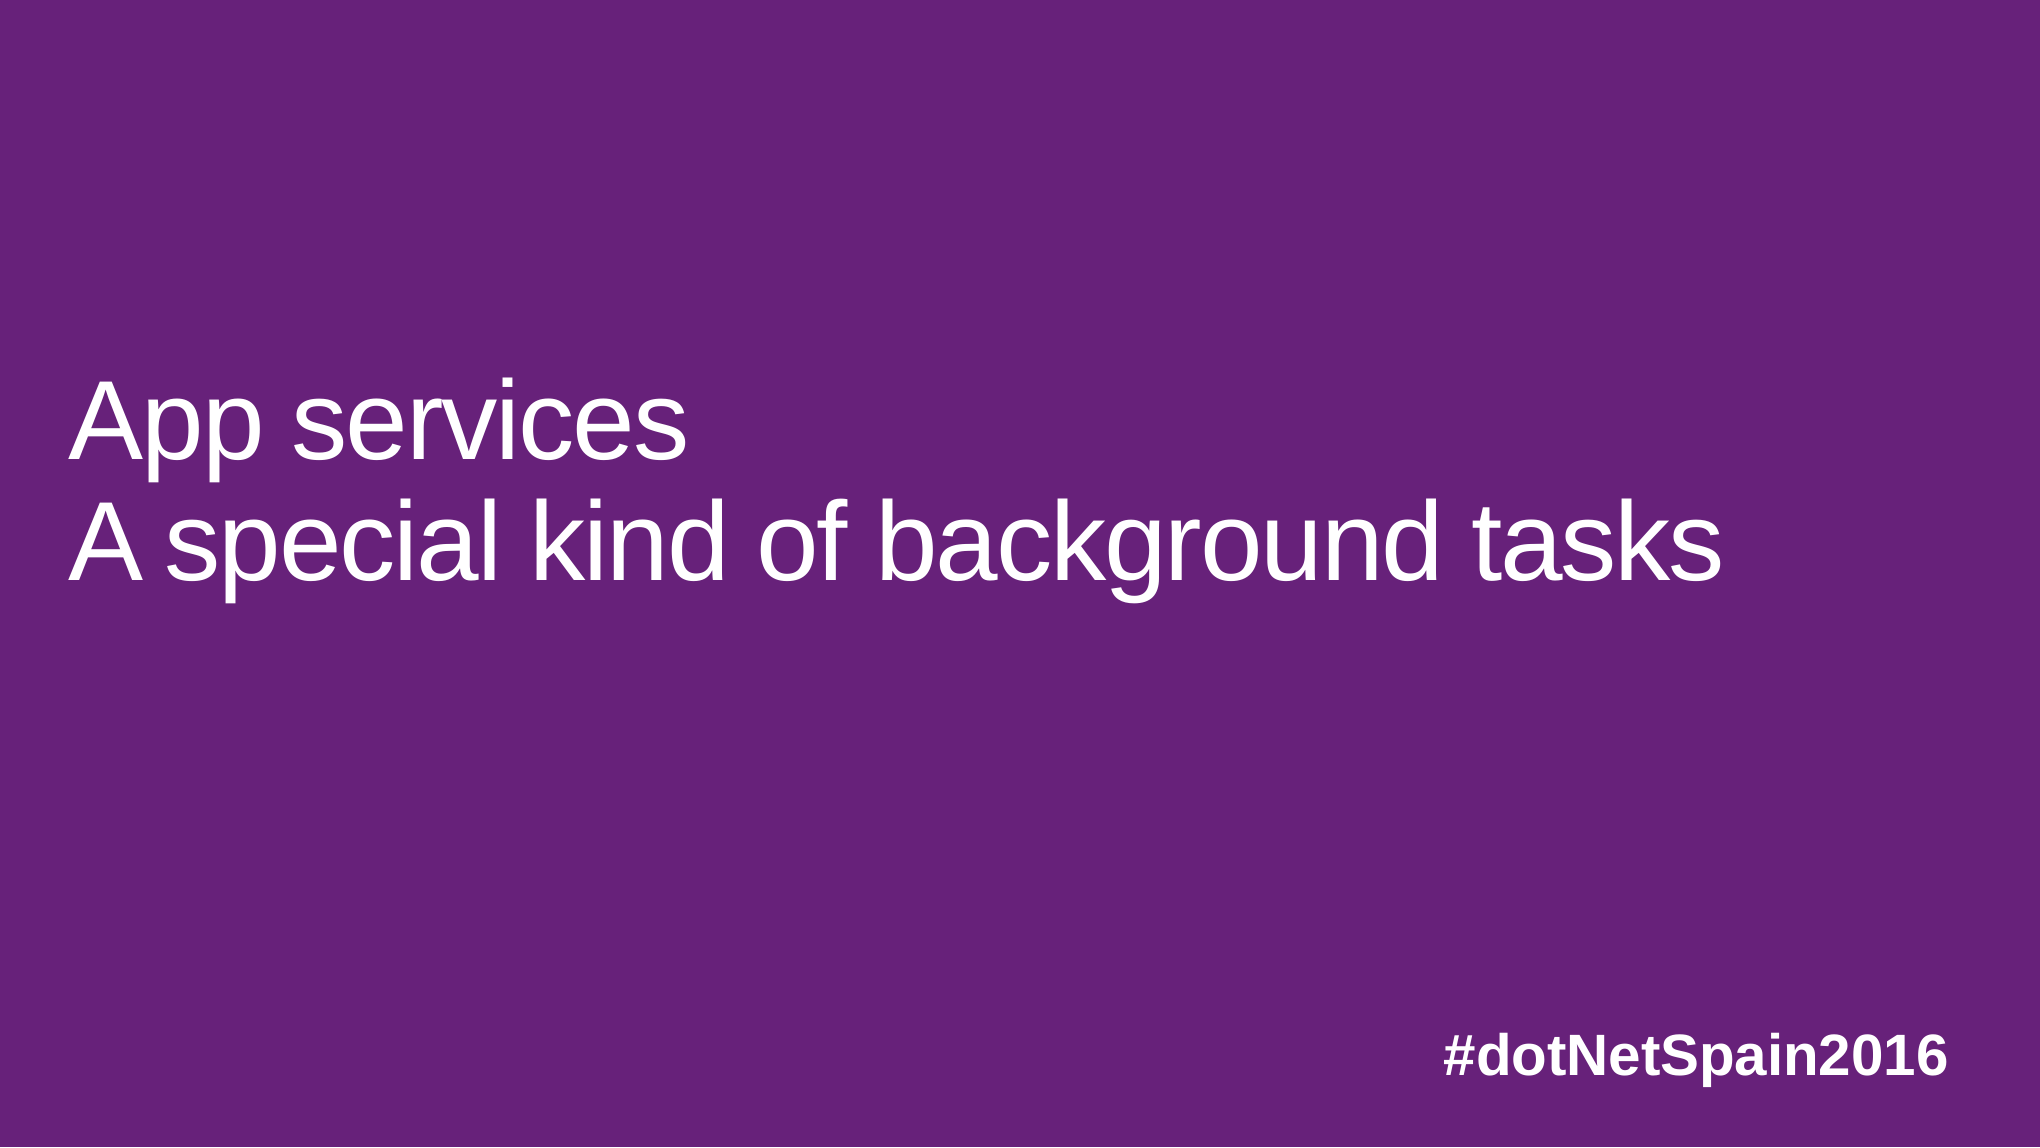

# App services A special kind of background tasks